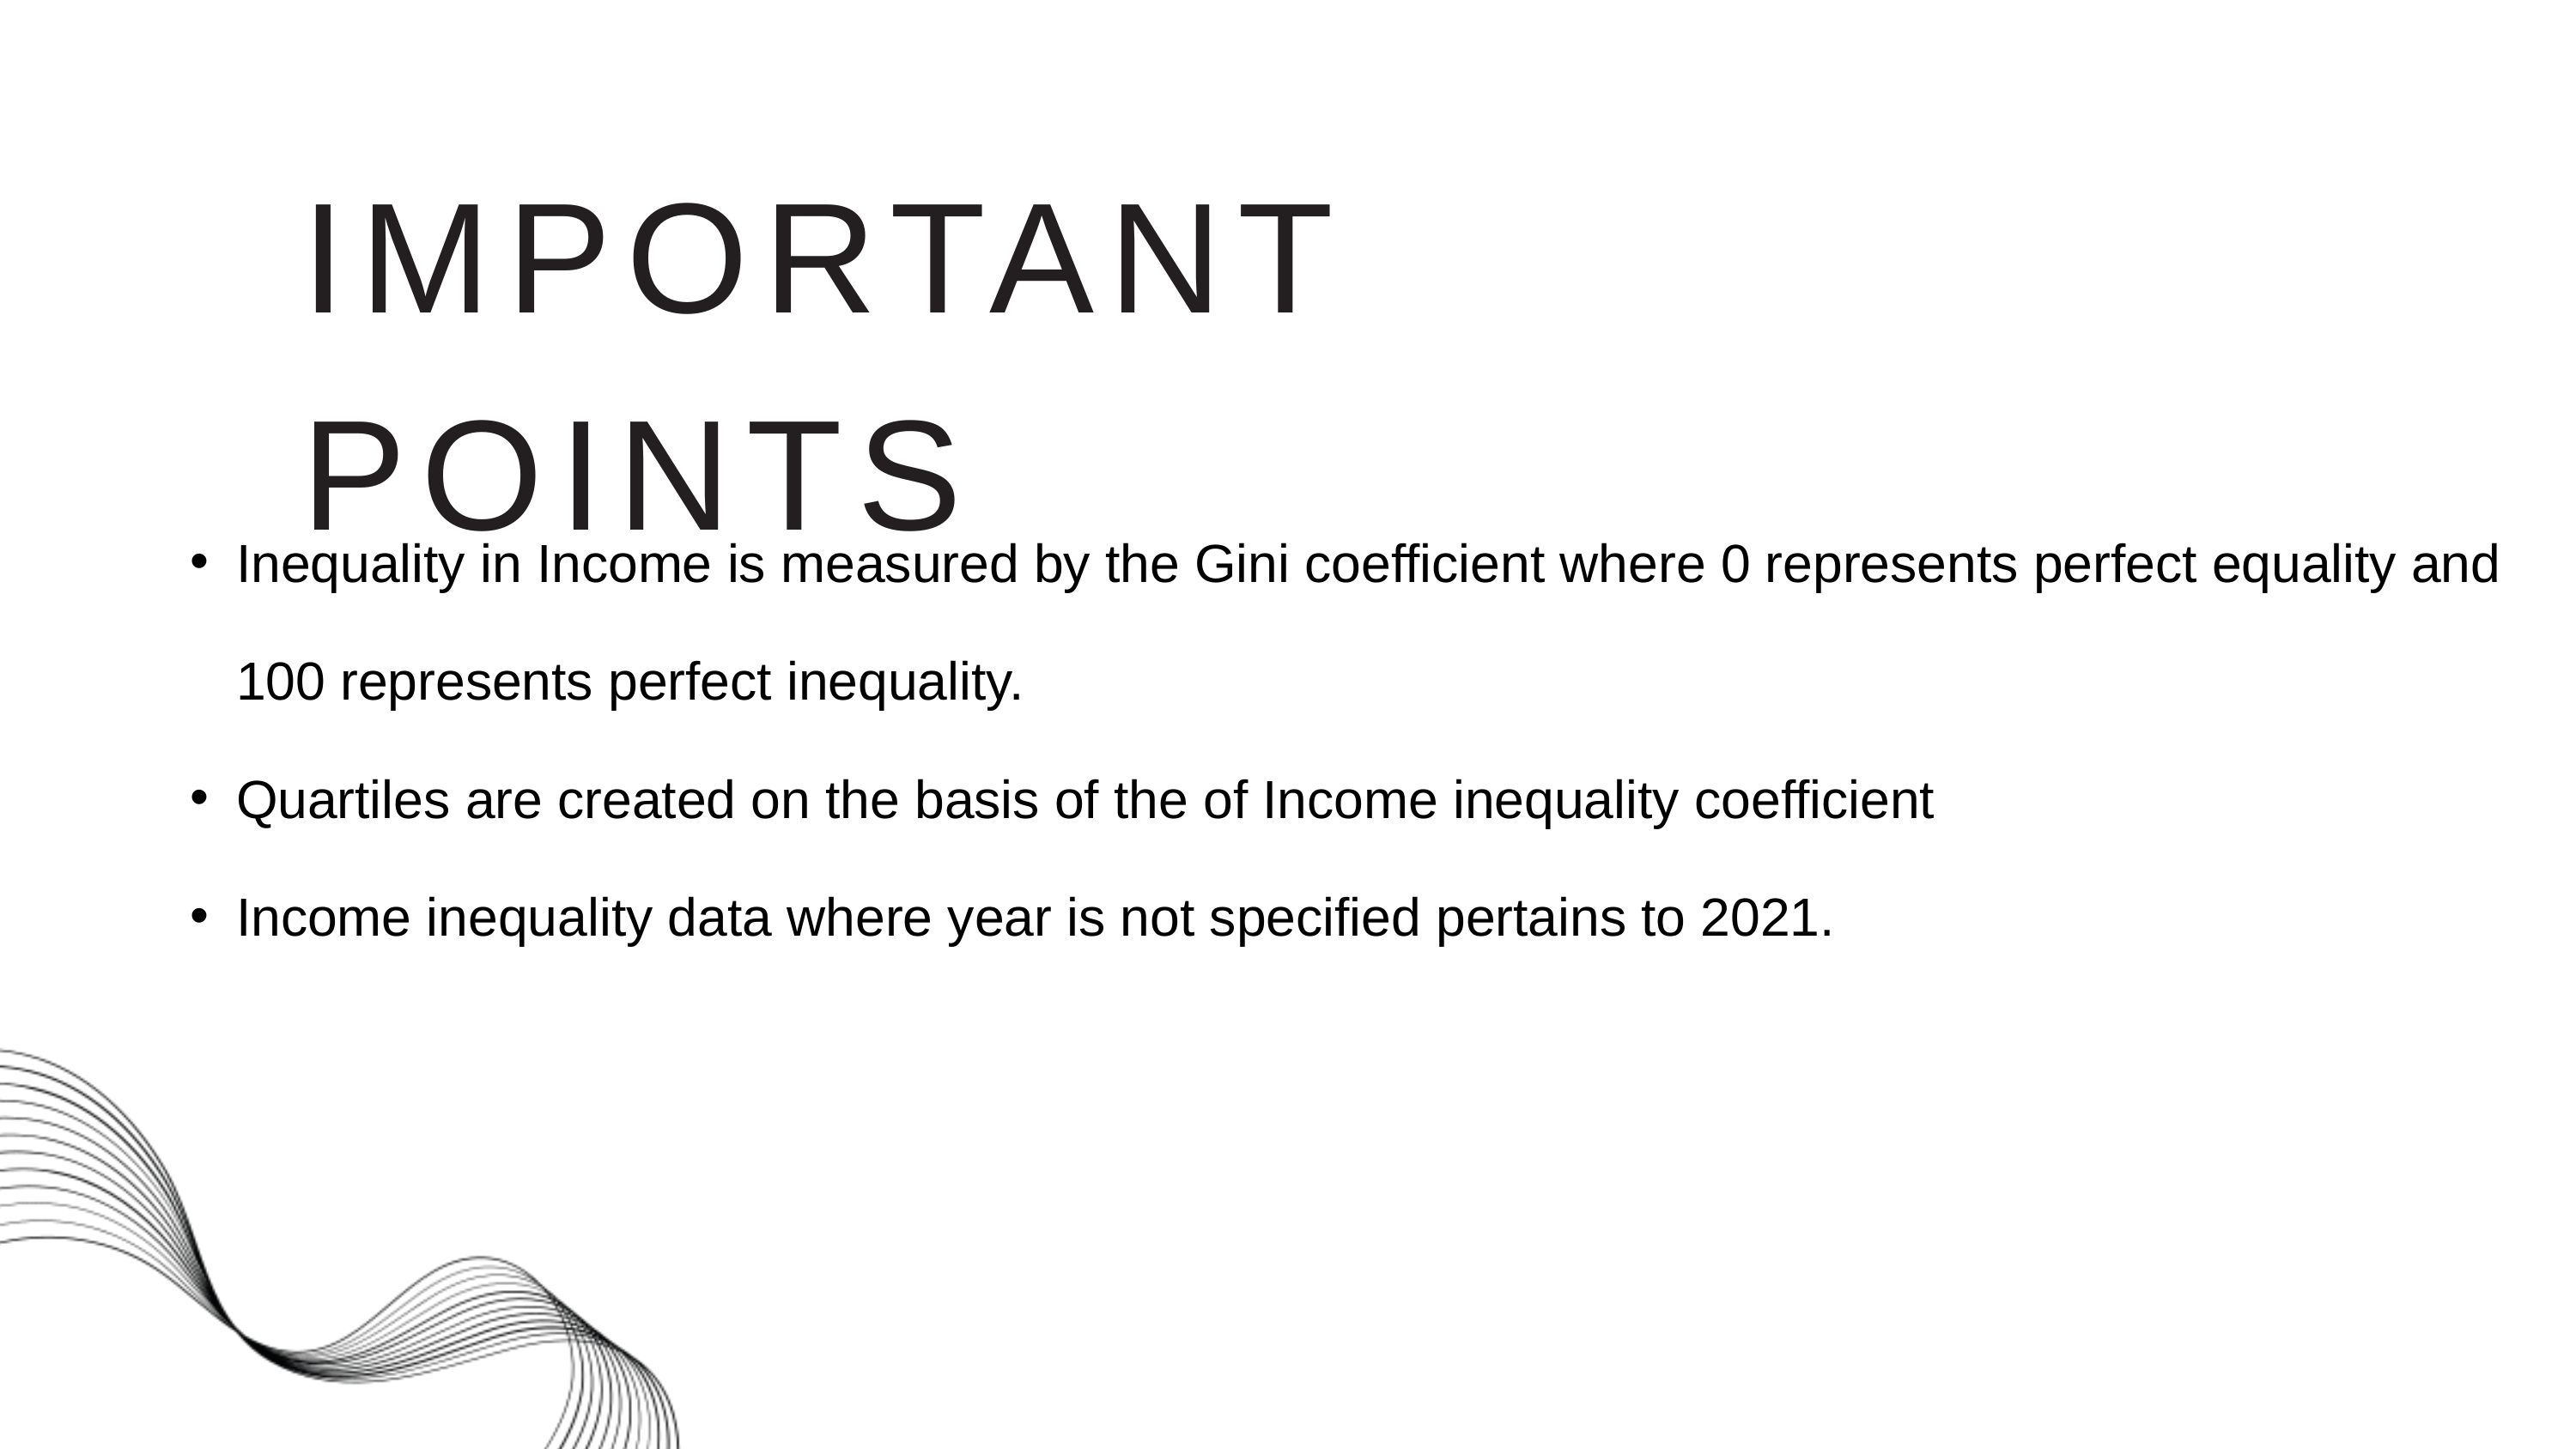

IMPORTANT POINTS
Inequality in Income is measured by the Gini coefficient where 0 represents perfect equality and 100 represents perfect inequality.
Quartiles are created on the basis of the of Income inequality coefficient
Income inequality data where year is not specified pertains to 2021.